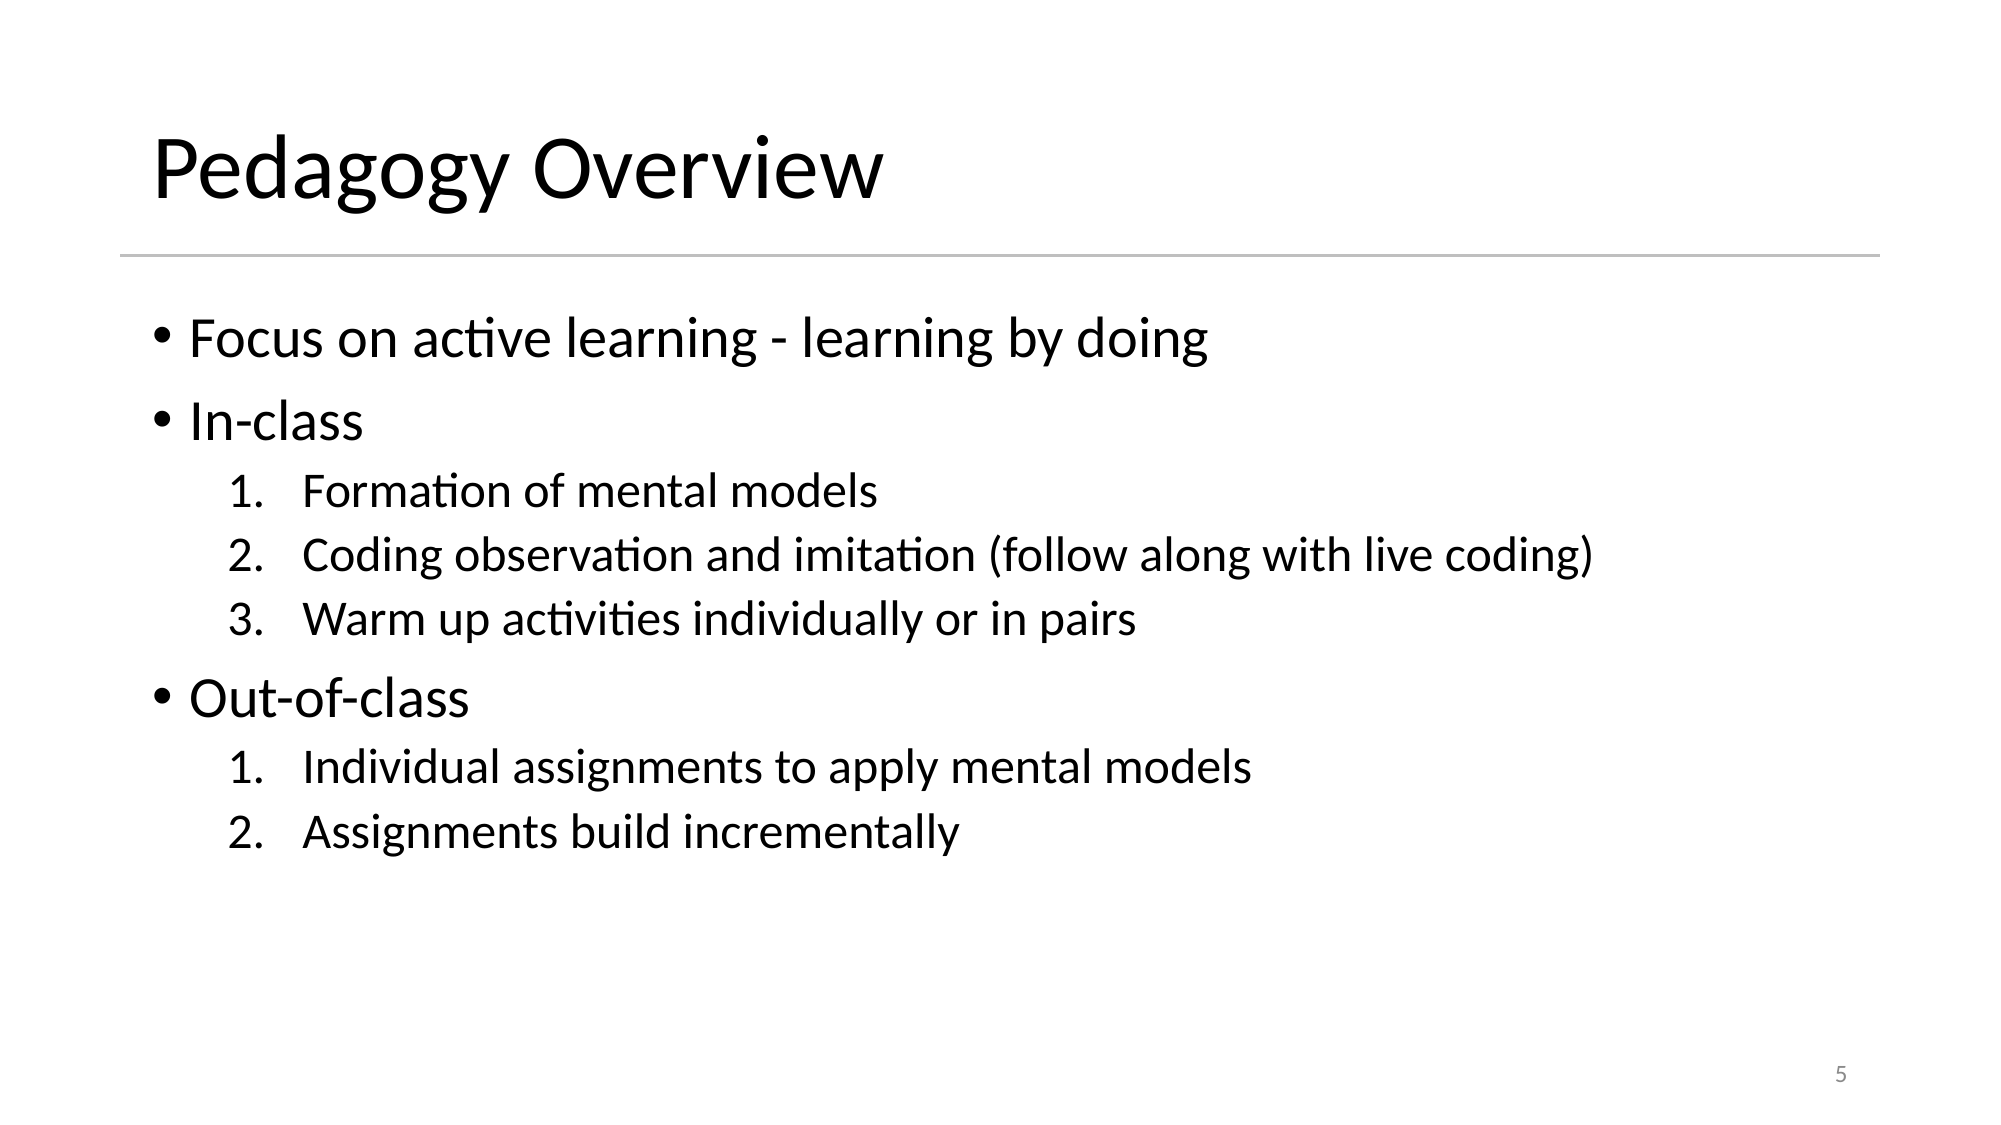

# Pedagogy Overview
Focus on active learning - learning by doing
In-class
Formation of mental models
Coding observation and imitation (follow along with live coding)
Warm up activities individually or in pairs
Out-of-class
Individual assignments to apply mental models
Assignments build incrementally

5